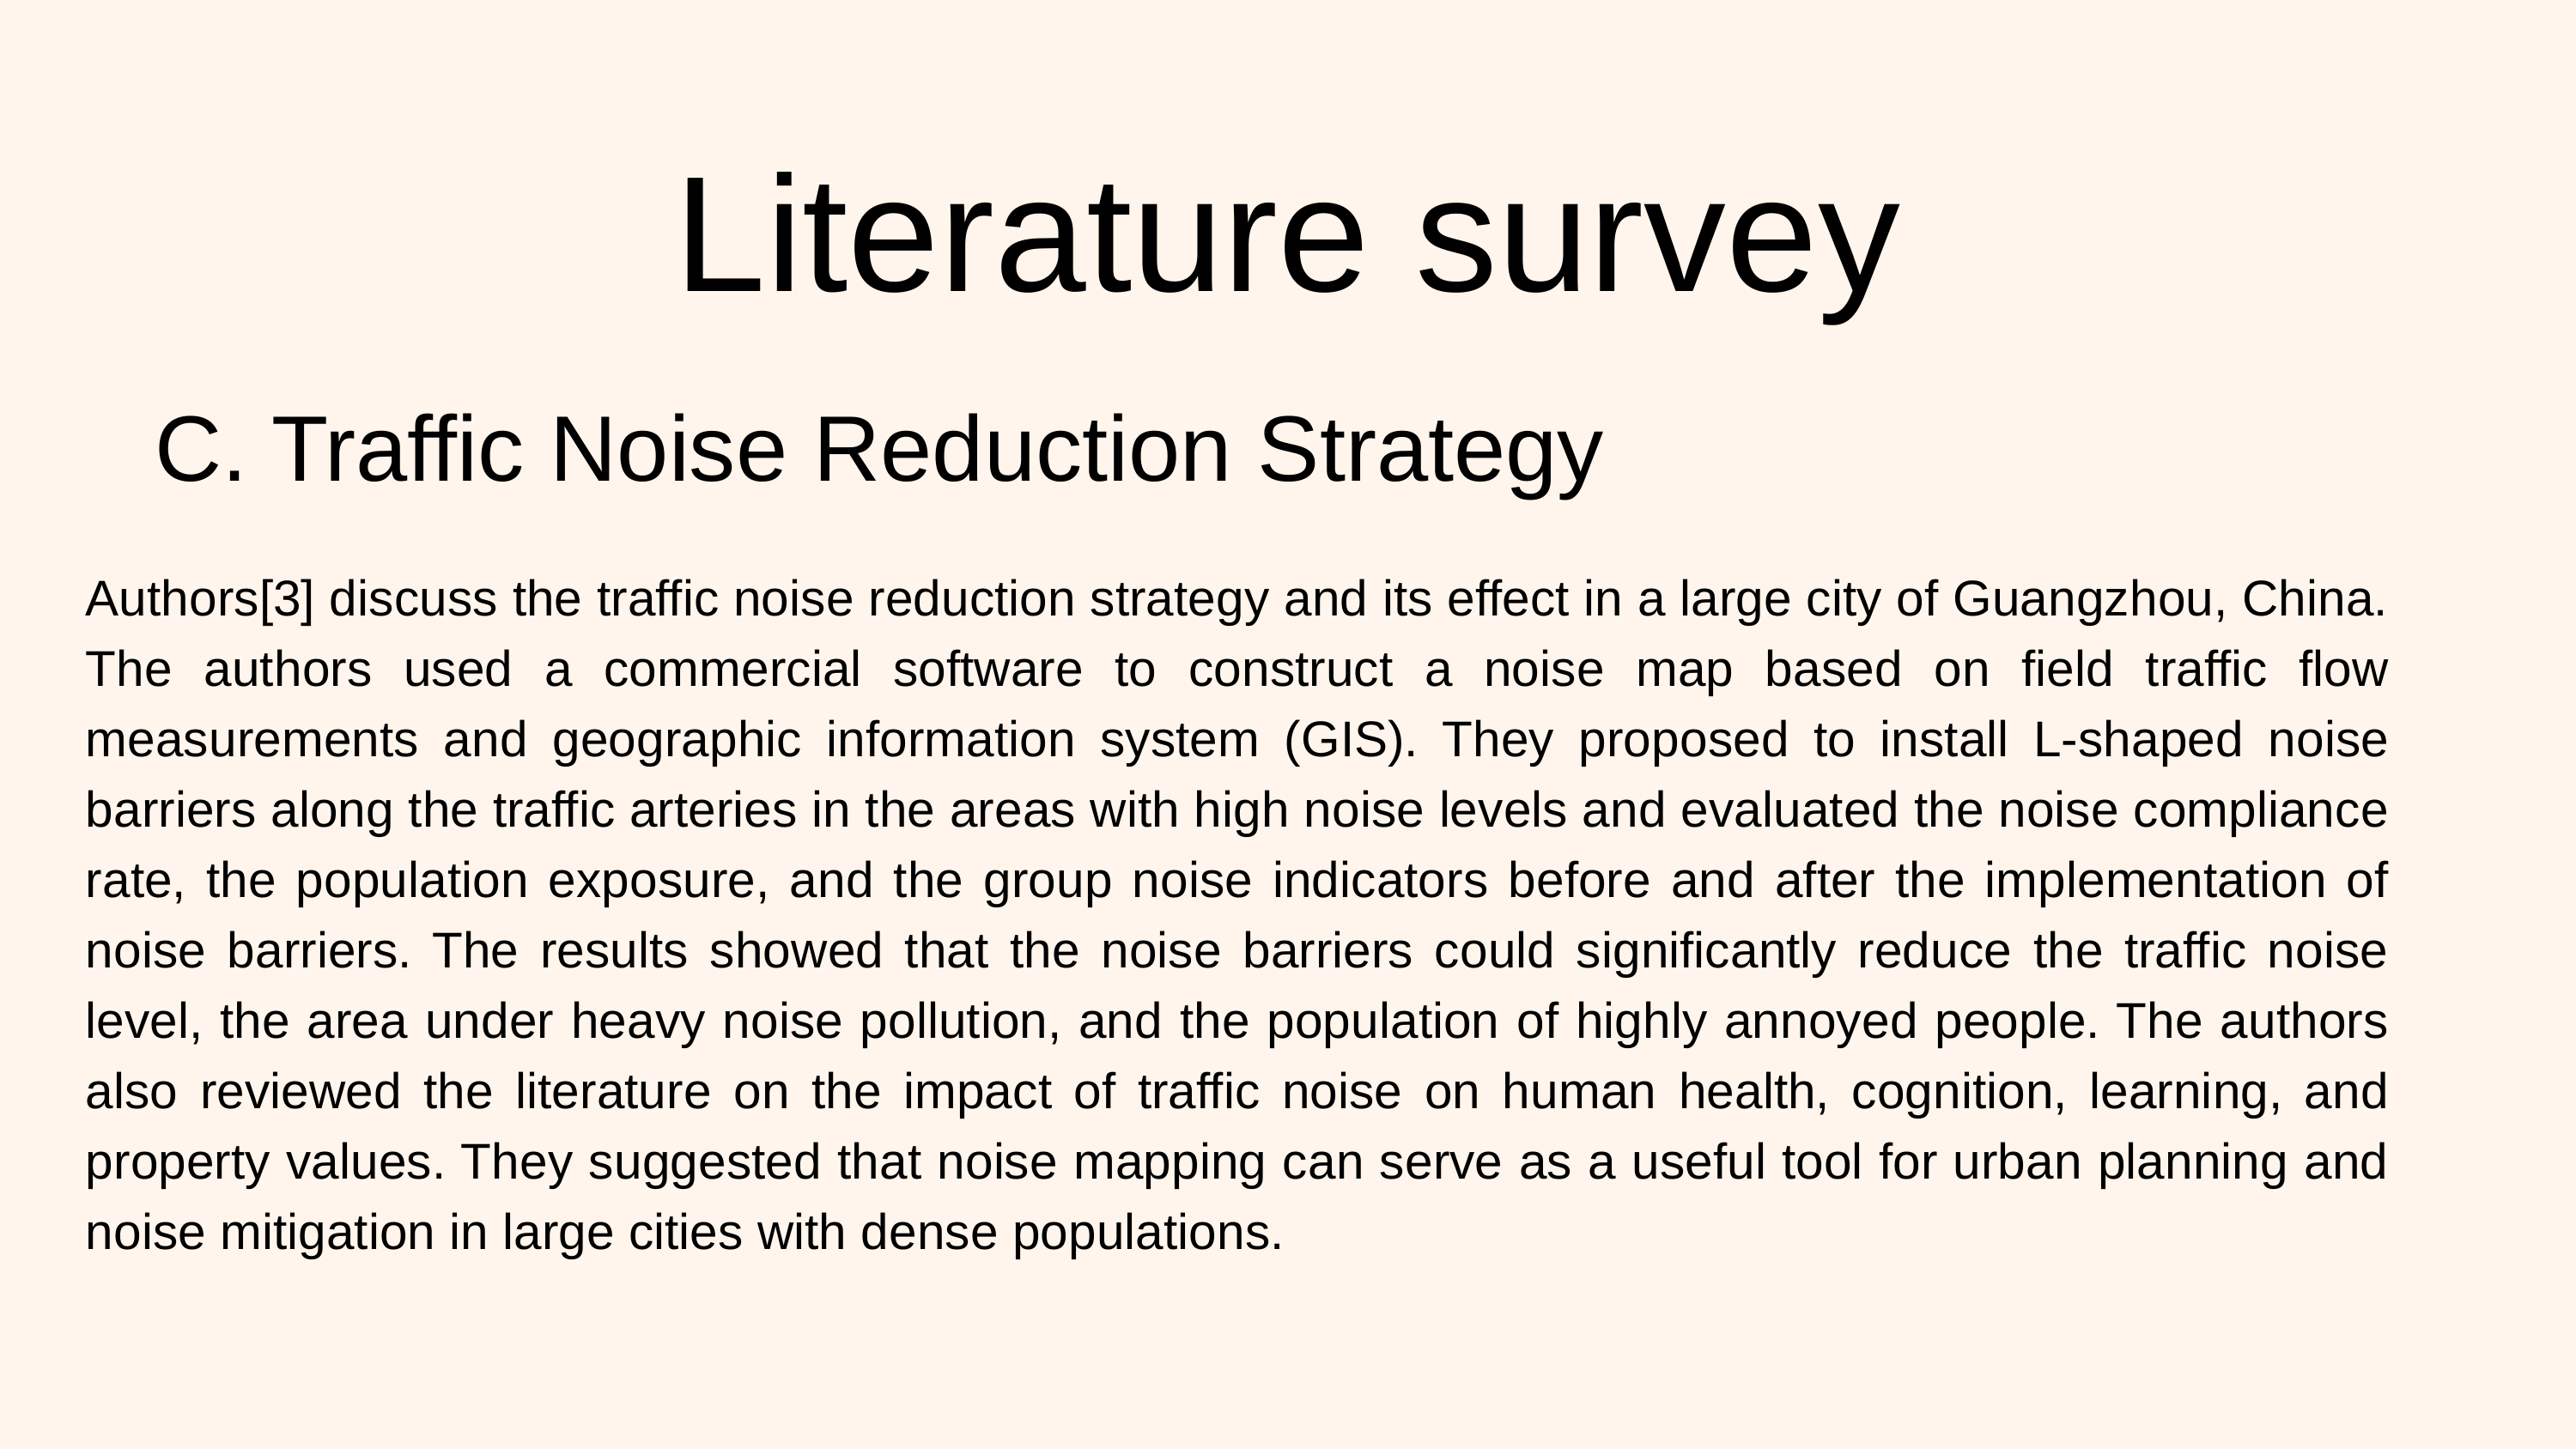

Literature survey
C. Traffic Noise Reduction Strategy
Authors[3] discuss the traffic noise reduction strategy and its effect in a large city of Guangzhou, China. The authors used a commercial software to construct a noise map based on field traffic flow measurements and geographic information system (GIS). They proposed to install L-shaped noise barriers along the traffic arteries in the areas with high noise levels and evaluated the noise compliance rate, the population exposure, and the group noise indicators before and after the implementation of noise barriers. The results showed that the noise barriers could significantly reduce the traffic noise level, the area under heavy noise pollution, and the population of highly annoyed people. The authors also reviewed the literature on the impact of traffic noise on human health, cognition, learning, and property values. They suggested that noise mapping can serve as a useful tool for urban planning and noise mitigation in large cities with dense populations.